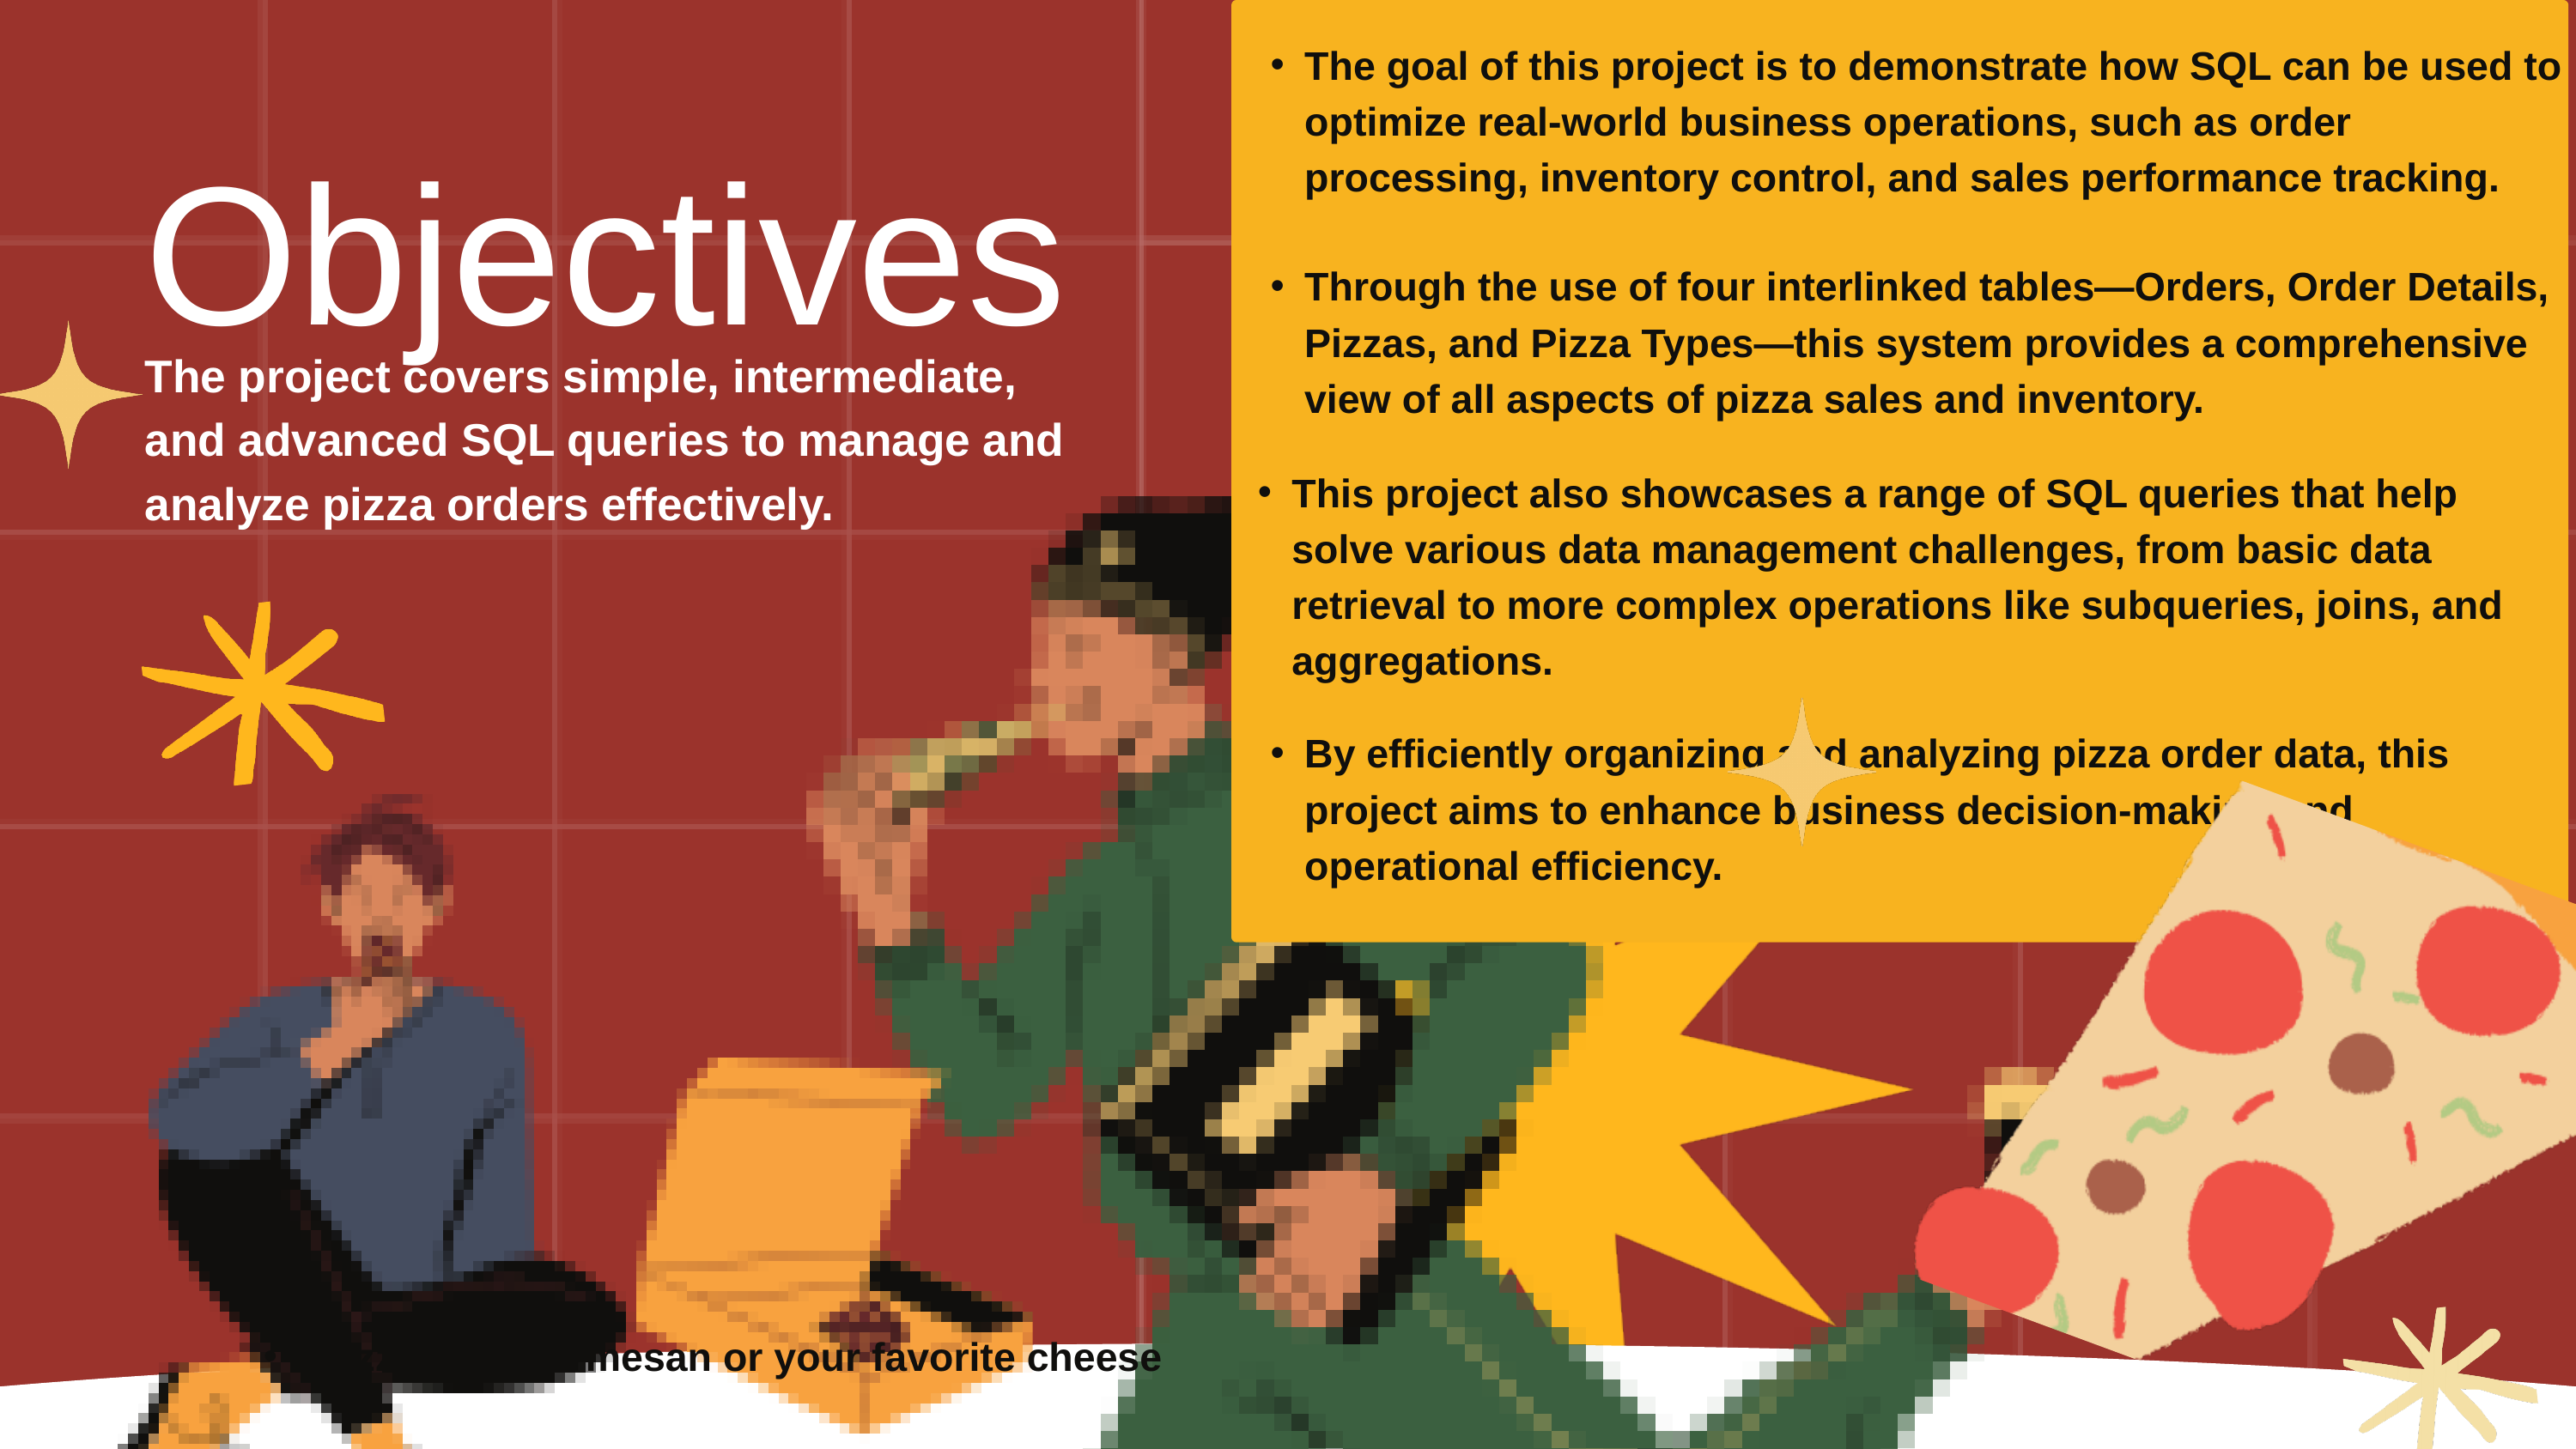

The goal of this project is to demonstrate how SQL can be used to optimize real-world business operations, such as order processing, inventory control, and sales performance tracking.
Objectives
Through the use of four interlinked tables—Orders, Order Details, Pizzas, and Pizza Types—this system provides a comprehensive view of all aspects of pizza sales and inventory.

The project covers simple, intermediate, and advanced SQL queries to manage and analyze pizza orders effectively.
This project also showcases a range of SQL queries that help solve various data management challenges, from basic data retrieval to more complex operations like subqueries, joins, and aggregations.

By efficiently organizing and analyzing pizza order data, this project aims to enhance business decision-making and operational efficiency.

Mozzarella, Parmesan or your favorite cheese